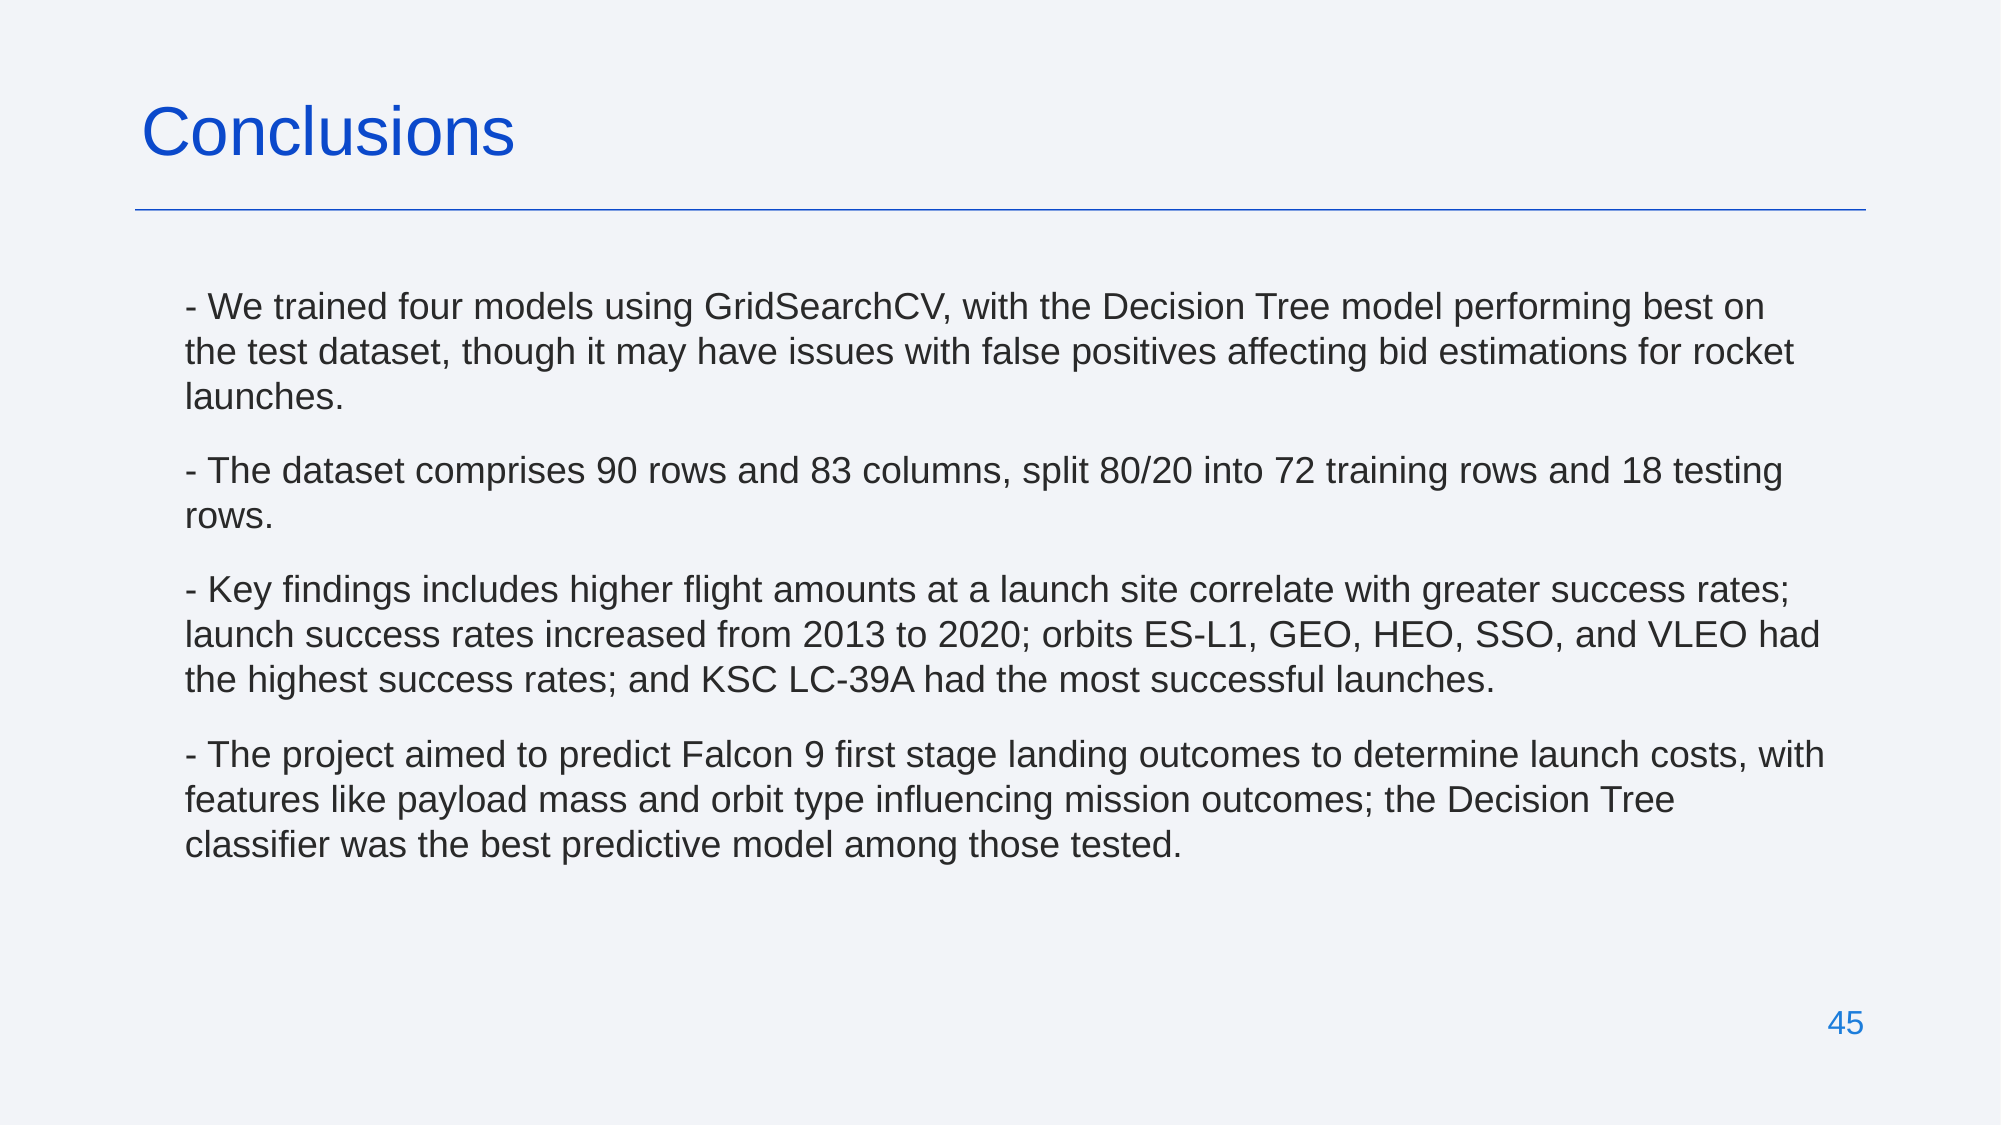

Conclusions
- We trained four models using GridSearchCV, with the Decision Tree model performing best on the test dataset, though it may have issues with false positives affecting bid estimations for rocket launches.
- The dataset comprises 90 rows and 83 columns, split 80/20 into 72 training rows and 18 testing rows.
- Key findings includes higher flight amounts at a launch site correlate with greater success rates; launch success rates increased from 2013 to 2020; orbits ES-L1, GEO, HEO, SSO, and VLEO had the highest success rates; and KSC LC-39A had the most successful launches.
- The project aimed to predict Falcon 9 first stage landing outcomes to determine launch costs, with features like payload mass and orbit type influencing mission outcomes; the Decision Tree classifier was the best predictive model among those tested.
45